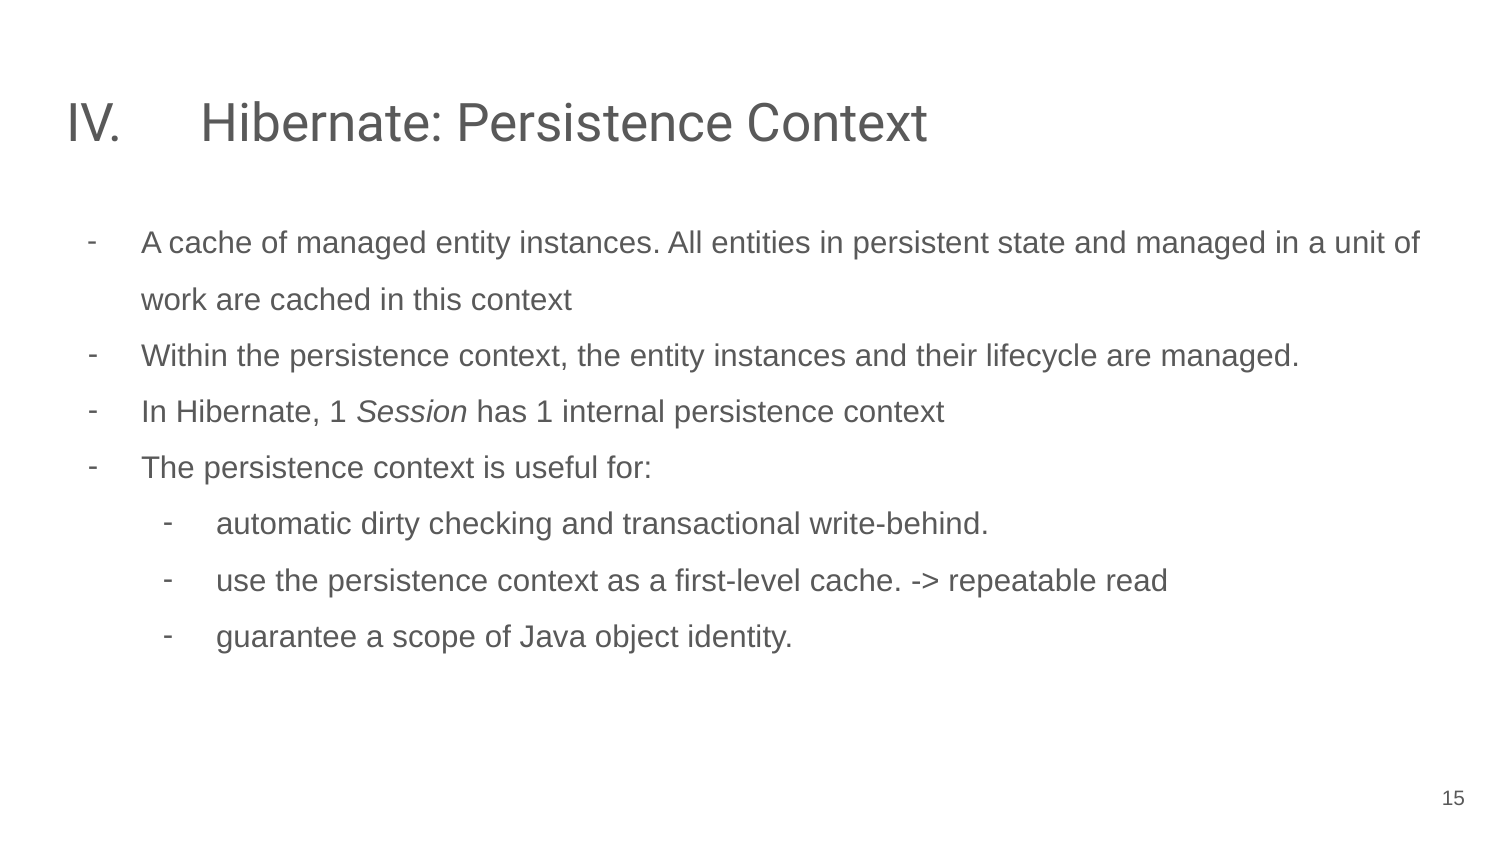

# IV.	 Hibernate: Persistence Context
A cache of managed entity instances. All entities in persistent state and managed in a unit of work are cached in this context
Within the persistence context, the entity instances and their lifecycle are managed.
In Hibernate, 1 Session has 1 internal persistence context
The persistence context is useful for:
automatic dirty checking and transactional write-behind.
use the persistence context as a first-level cache. -> repeatable read
guarantee a scope of Java object identity.
15